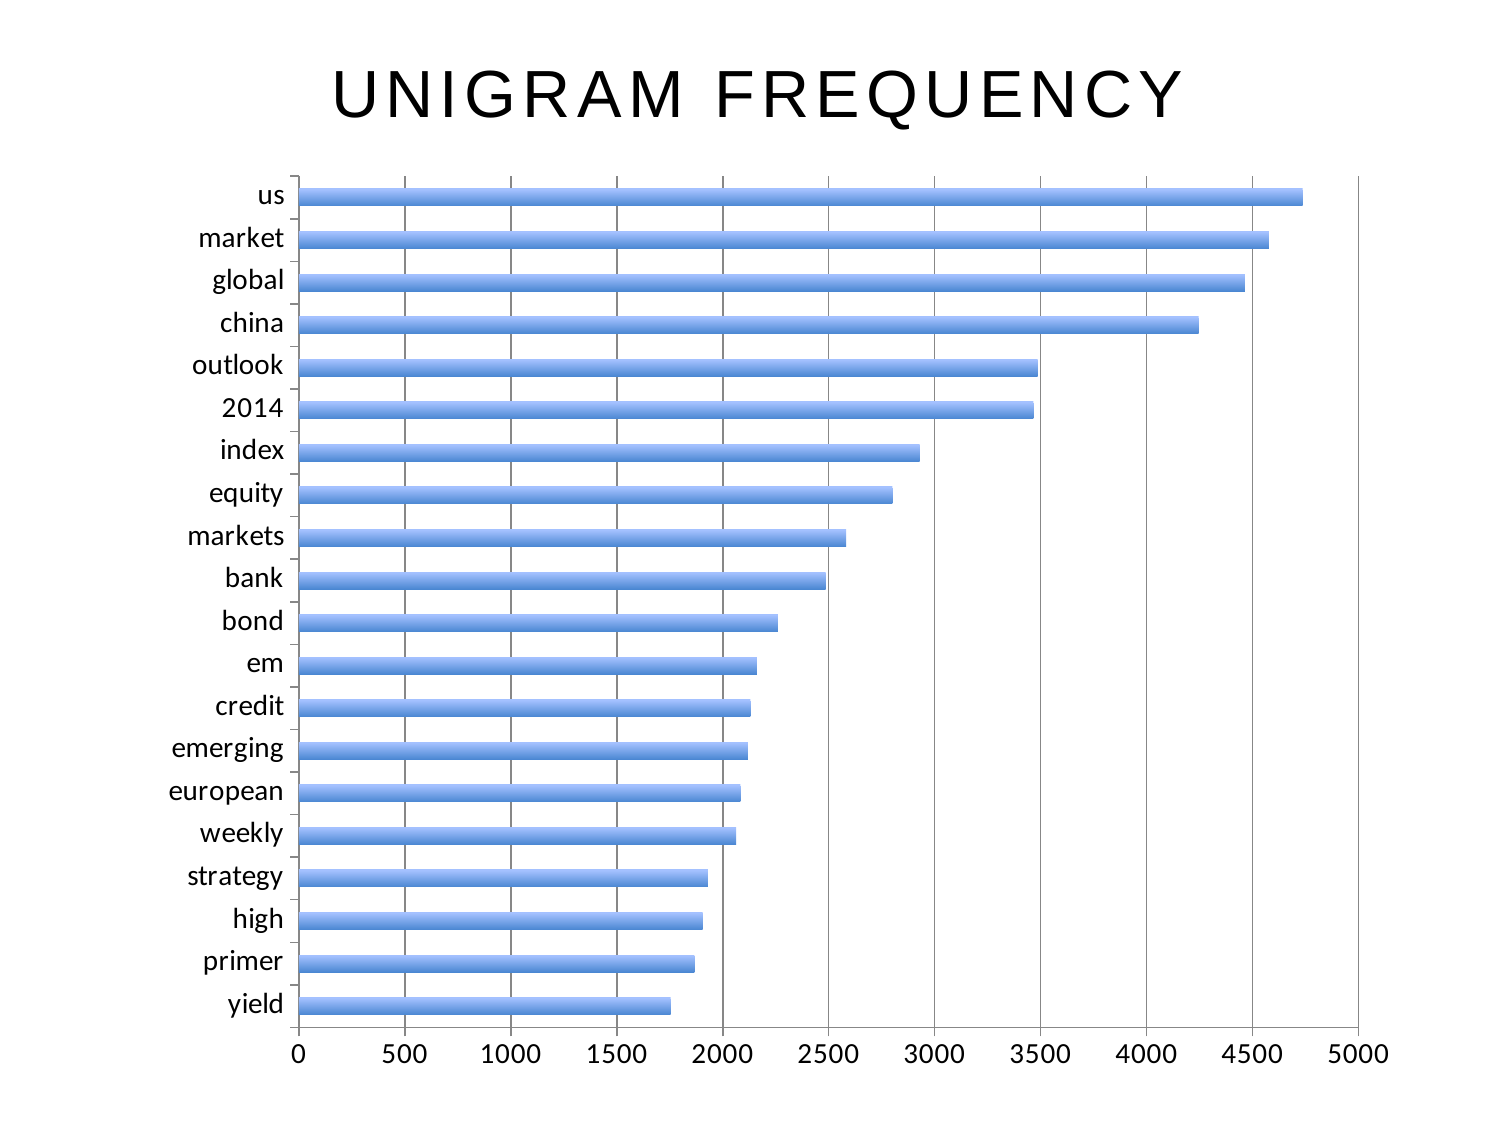

UNIGRAM FREQUENCY

### Chart

| Category |  |
|---|---|
| yield | 1754.0 |
| primer | 1866.0 |
| high | 1905.0 |
| strategy | 1930.0 |
| weekly | 2064.0 |
| european | 2084.0 |
| emerging | 2119.0 |
| credit | 2131.0 |
| em | 2161.0 |
| bond | 2261.0 |
| bank | 2486.0 |
| markets | 2583.0 |
| equity | 2801.0 |
| index | 2929.0 |
| 2014 | 3466.0 |
| outlook | 3486.0 |
| china | 4246.0 |
| global | 4464.0 |
| market | 4578.0 |
| us | 4737.0 |